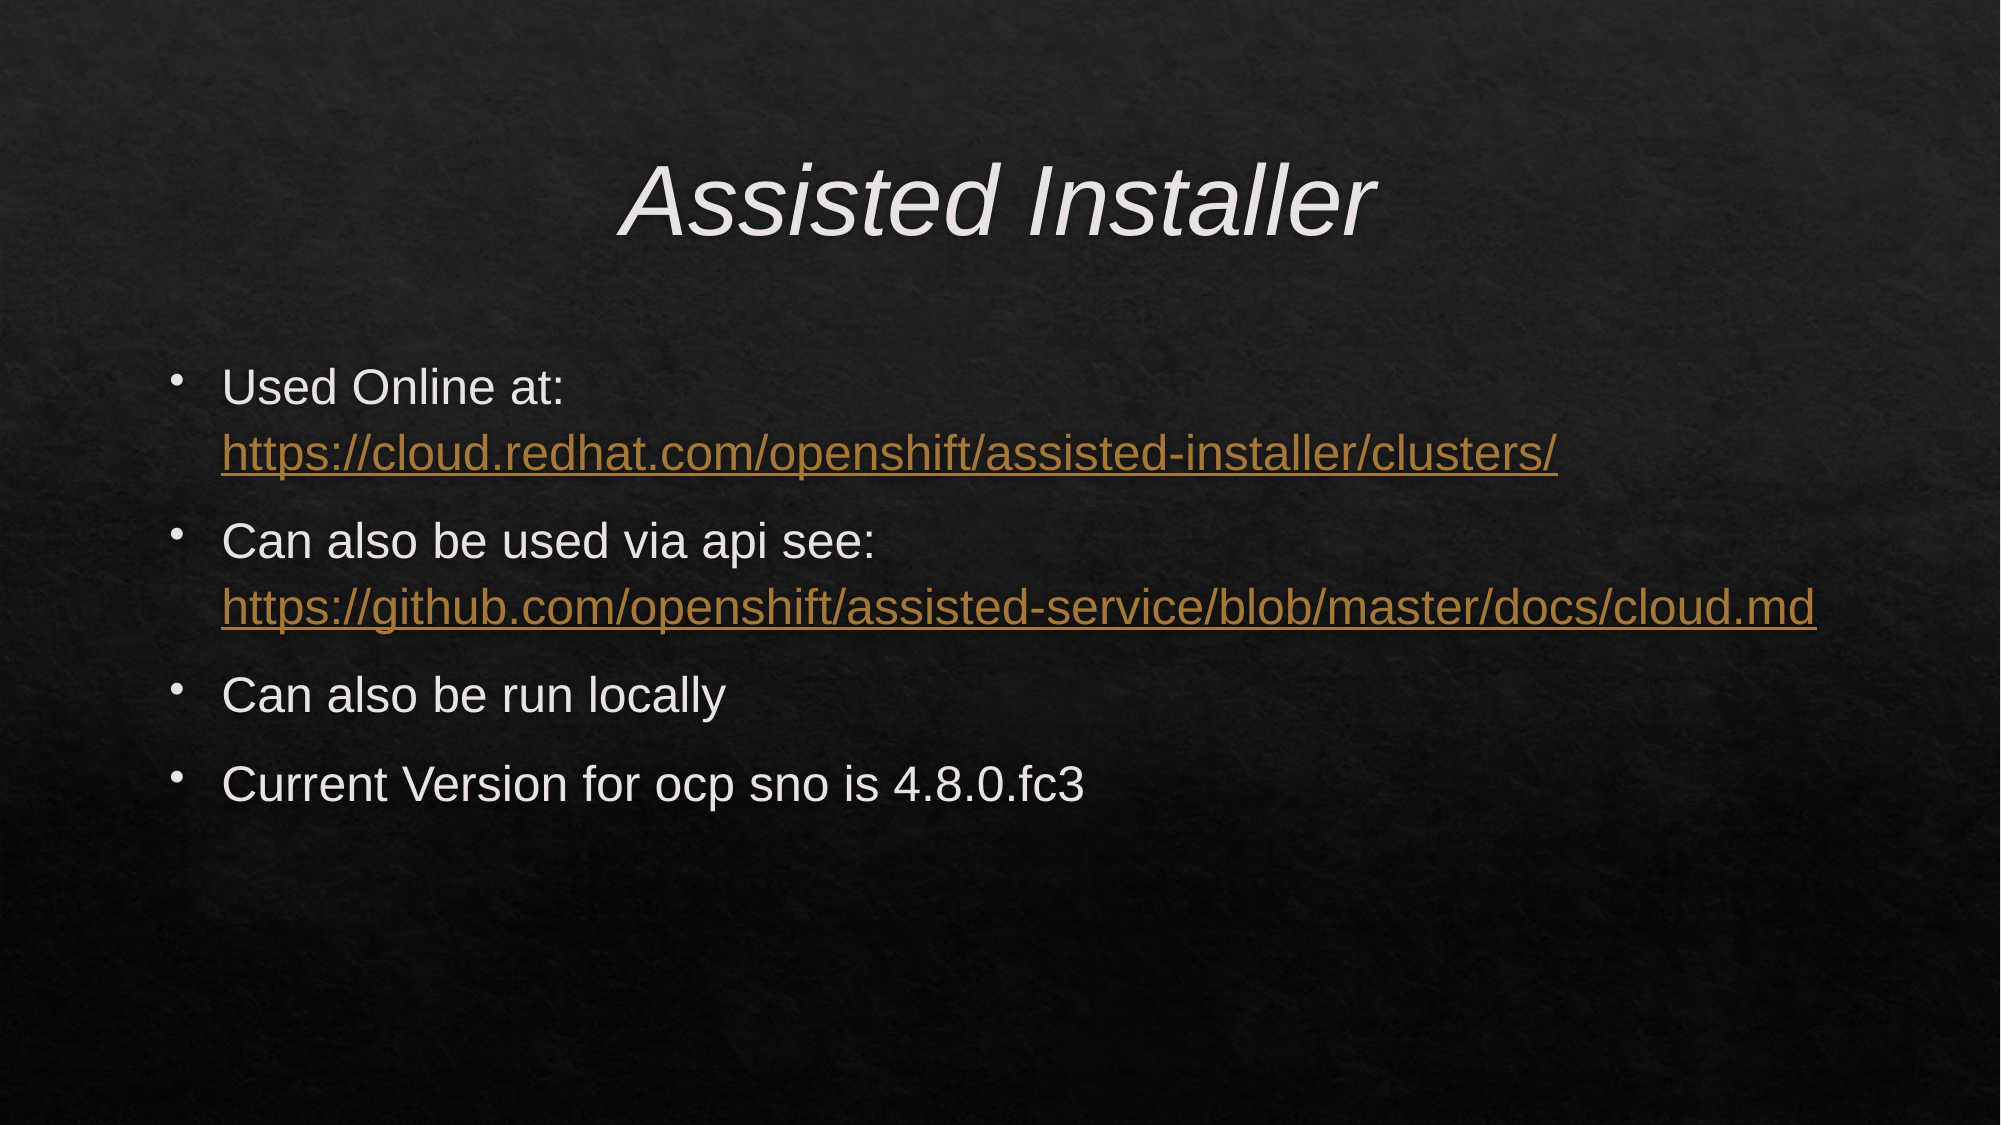

# Assisted Installer
Used Online at: https://cloud.redhat.com/openshift/assisted-installer/clusters/
Can also be used via api see: https://github.com/openshift/assisted-service/blob/master/docs/cloud.md
Can also be run locally
Current Version for ocp sno is 4.8.0.fc3